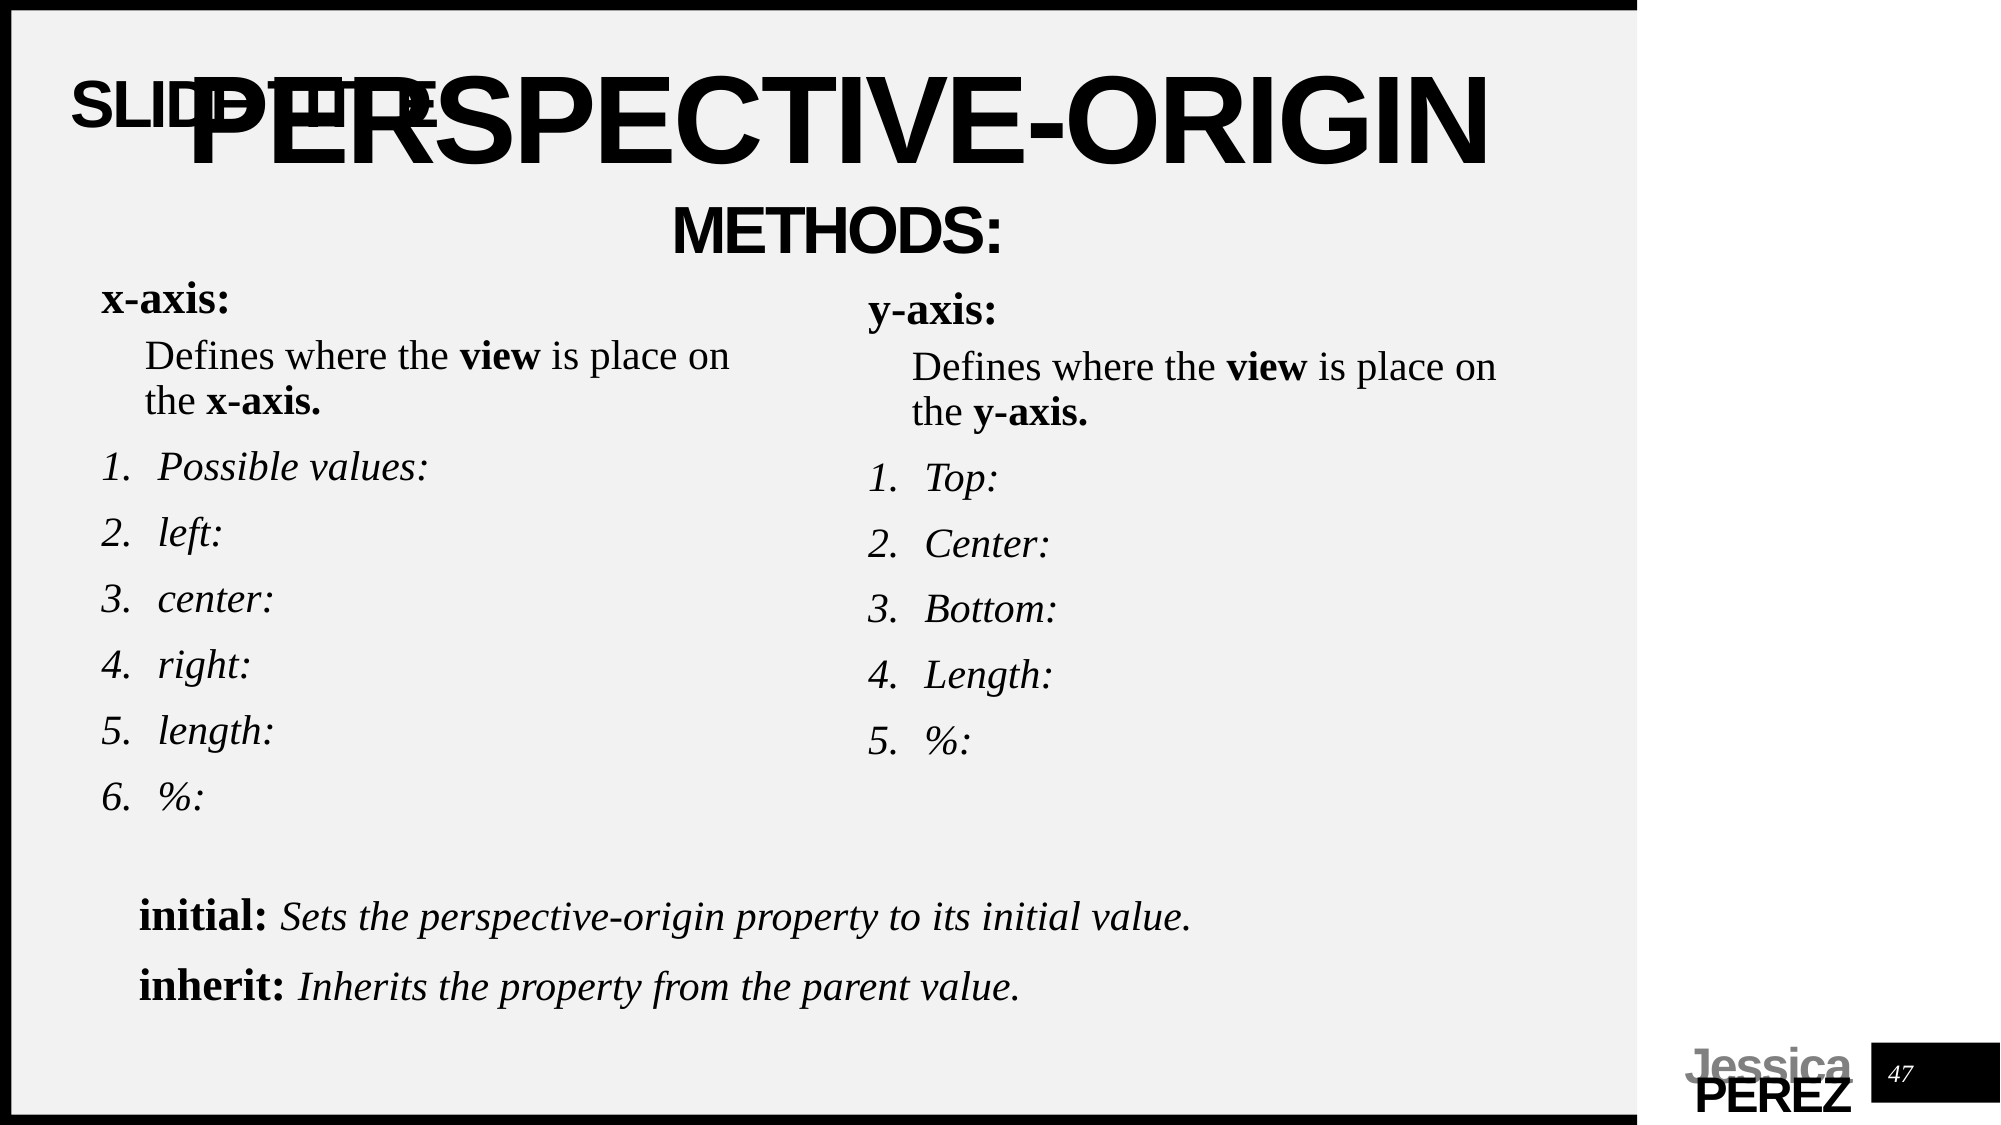

# Slide Title
perspective-origin
Methods:
y-axis:
Defines where the view is place on the y-axis.
Top:
Center:
Bottom:
Length:
%:

x-axis:
Defines where the view is place on the x-axis.
Possible values:
left:
center:
right:
length:
%:

initial: Sets the perspective-origin property to its initial value.
inherit: Inherits the property from the parent value.

47